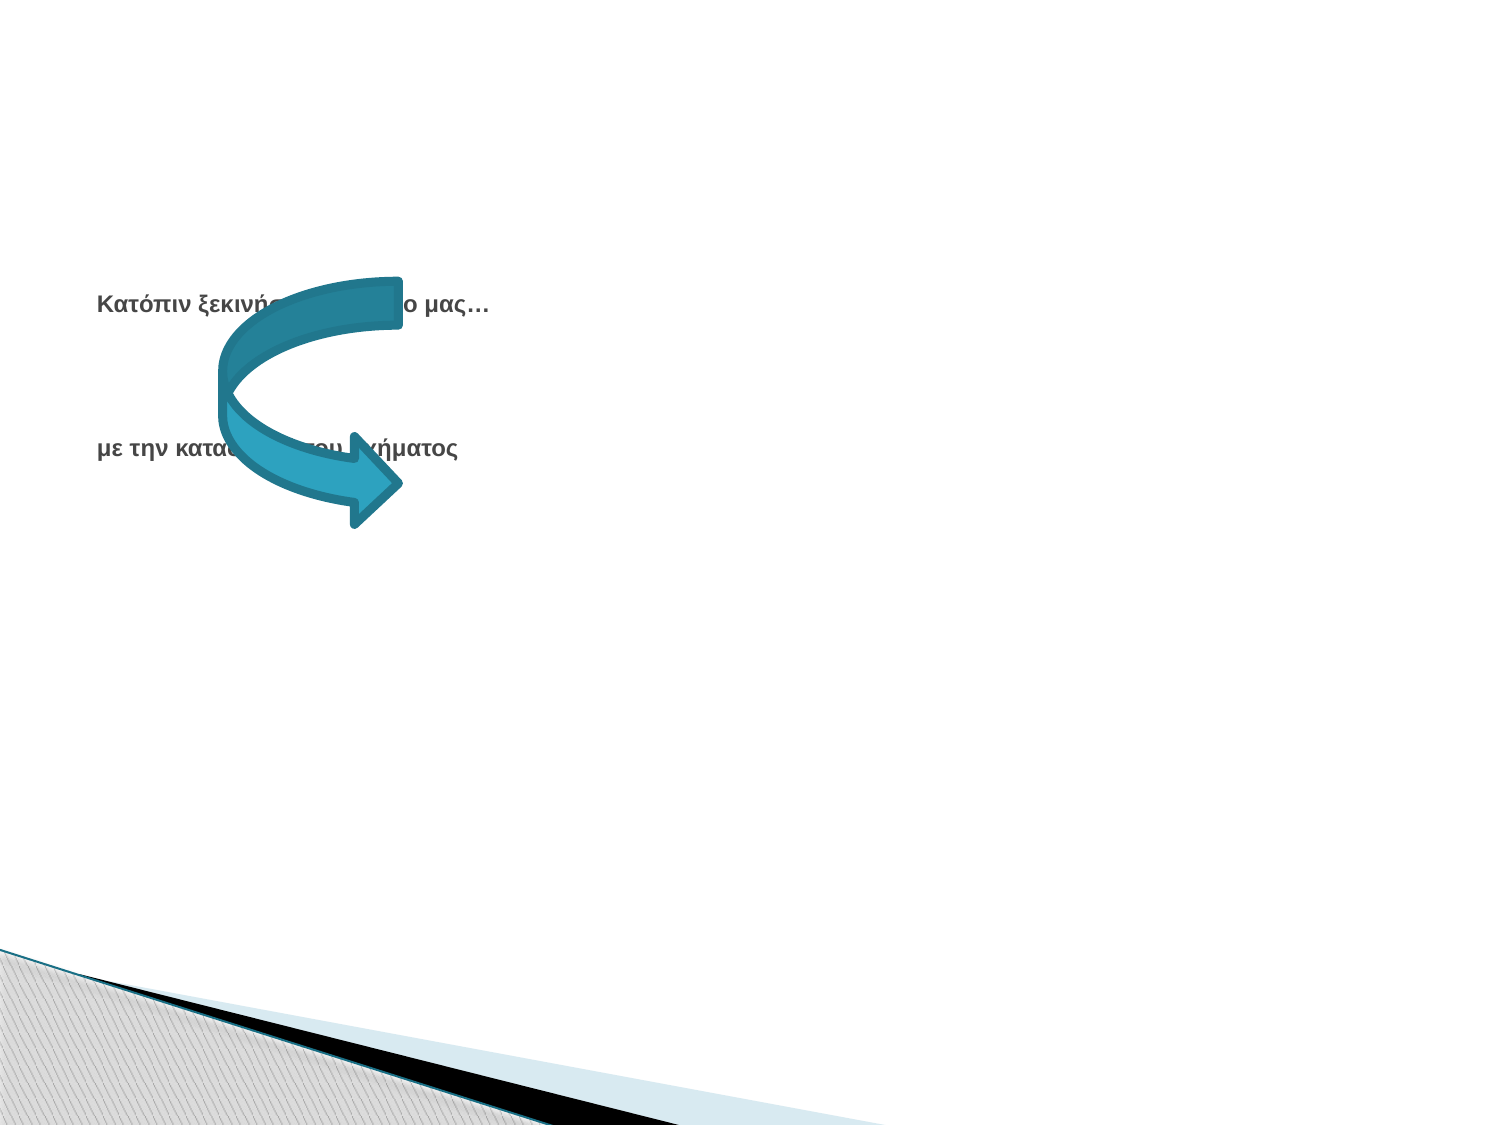

# Κατόπιν ξεκινήσαμε το έργο μας… με την κατασκευή του οχήματος